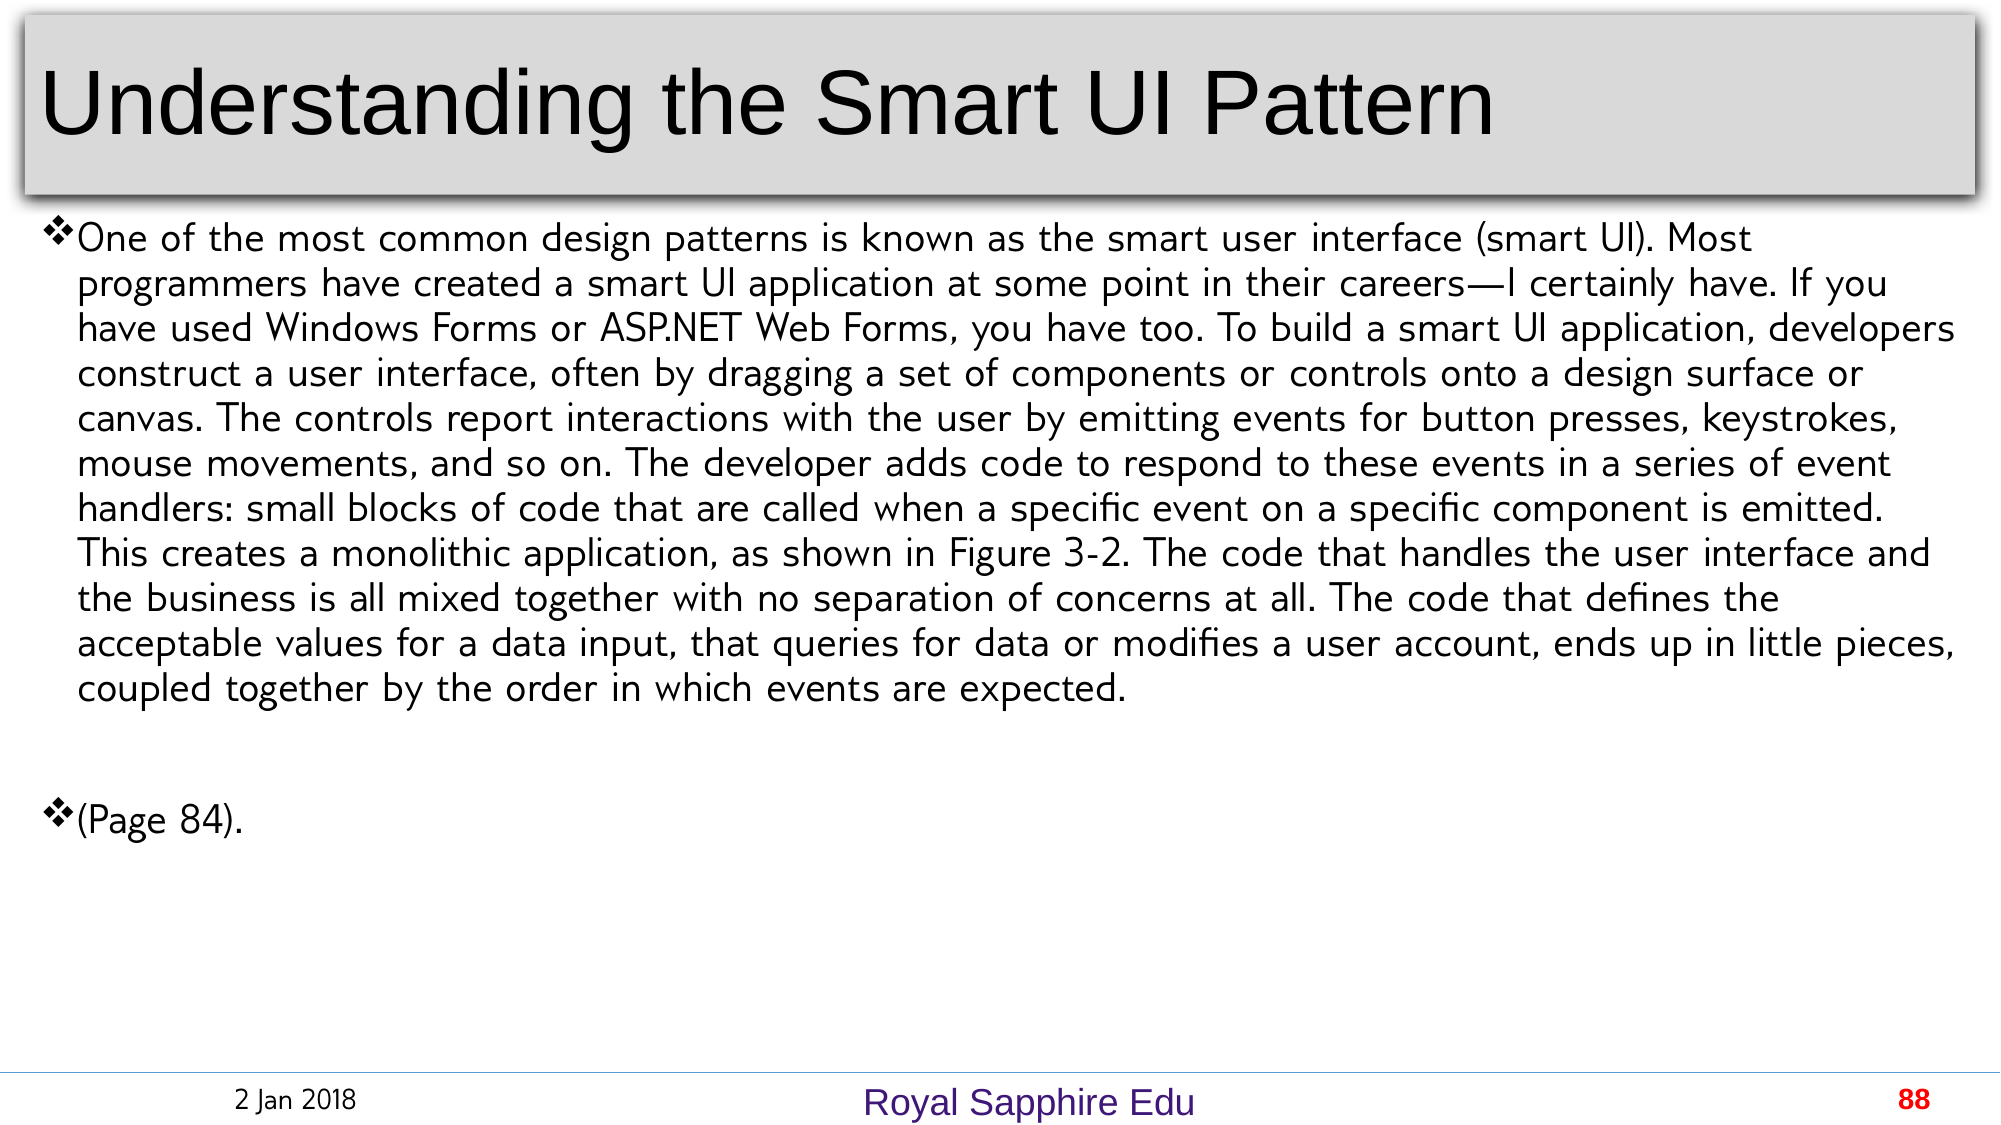

# Understanding the Smart UI Pattern
One of the most common design patterns is known as the smart user interface (smart UI). Most programmers have created a smart UI application at some point in their careers—I certainly have. If you have used Windows Forms or ASP.NET Web Forms, you have too. To build a smart UI application, developers construct a user interface, often by dragging a set of components or controls onto a design surface or canvas. The controls report interactions with the user by emitting events for button presses, keystrokes, mouse movements, and so on. The developer adds code to respond to these events in a series of event handlers: small blocks of code that are called when a specific event on a specific component is emitted. This creates a monolithic application, as shown in Figure 3-2. The code that handles the user interface and the business is all mixed together with no separation of concerns at all. The code that defines the acceptable values for a data input, that queries for data or modifies a user account, ends up in little pieces, coupled together by the order in which events are expected.

(Page 84).
2 Jan 2018
88